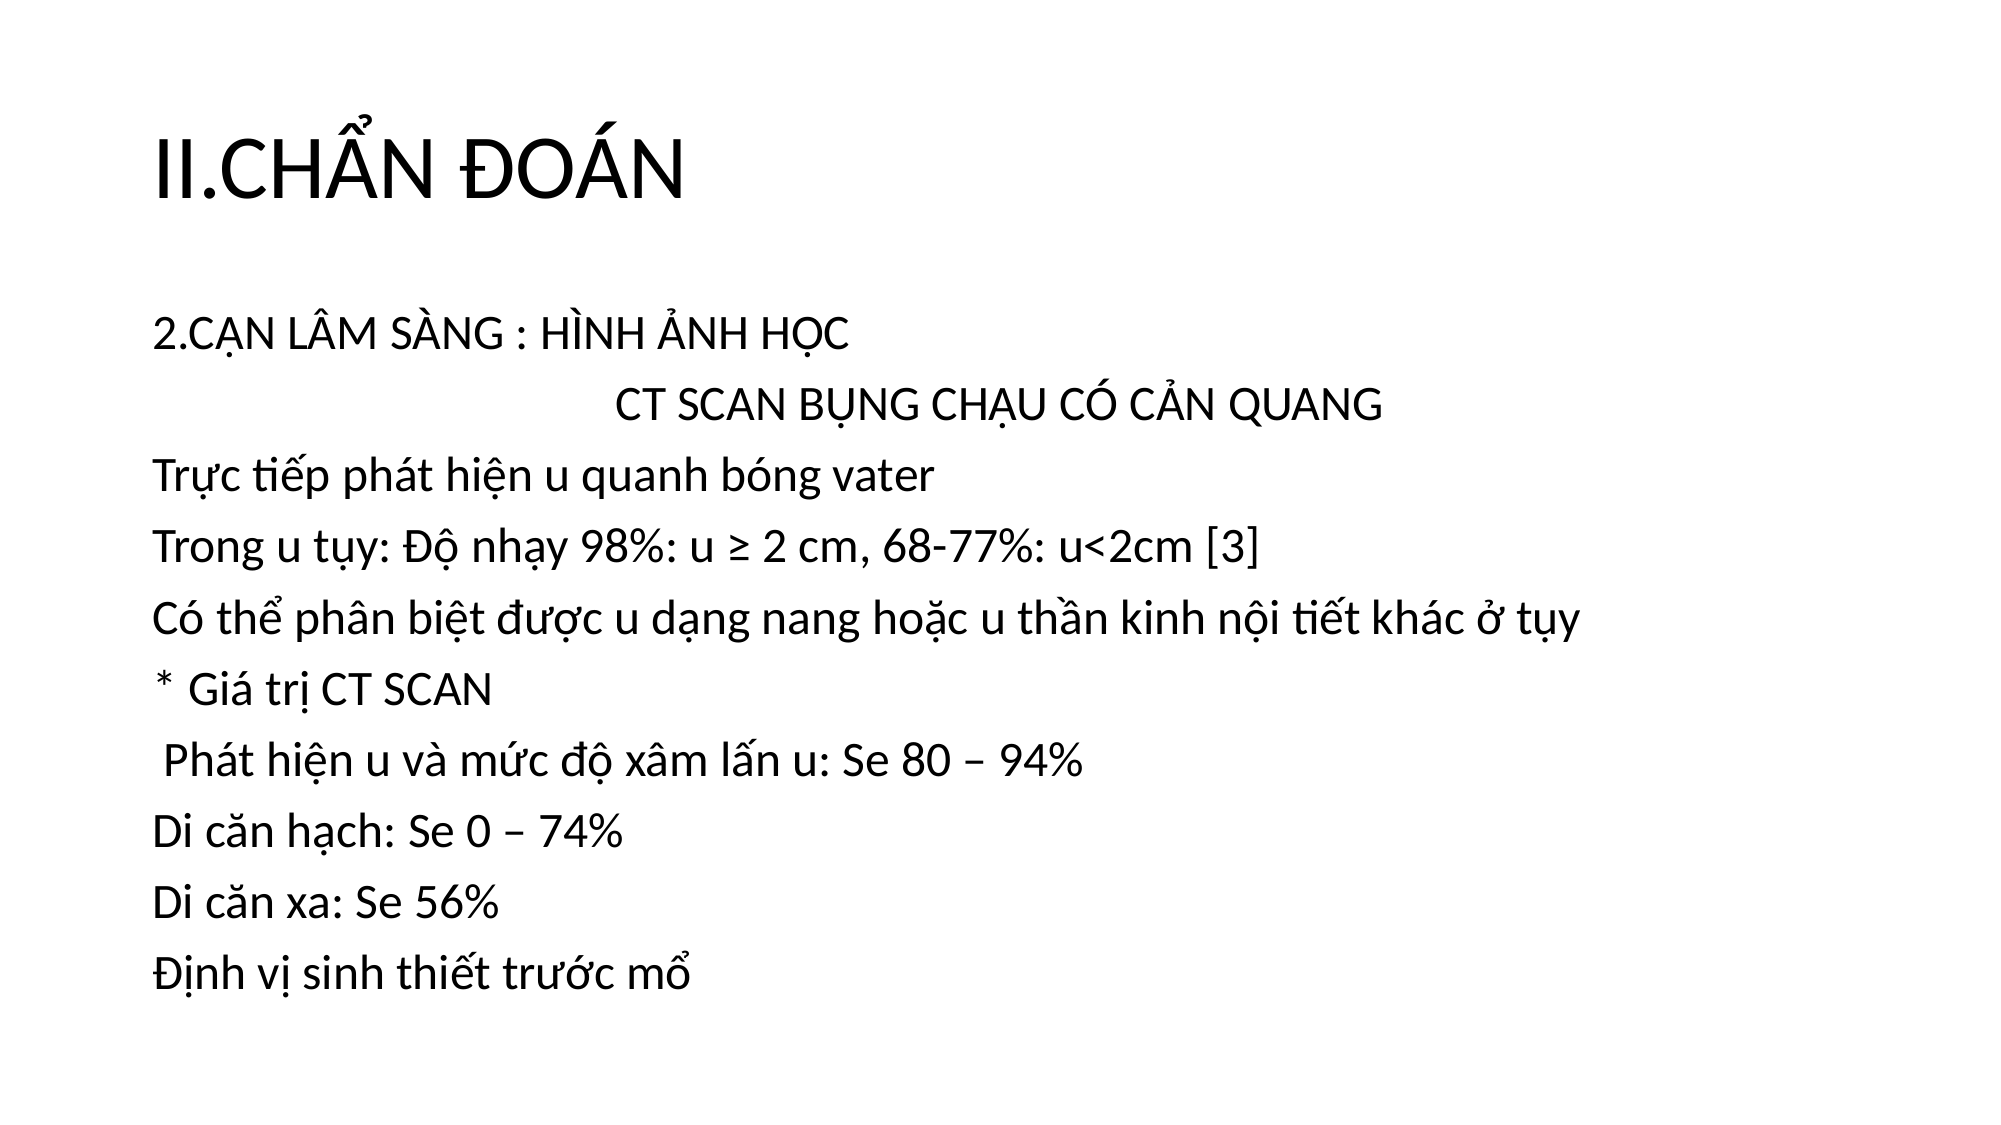

# II.CHẨN ĐOÁN
2.CẬN LÂM SÀNG : HÌNH ẢNH HỌC
CT SCAN BỤNG CHẬU CÓ CẢN QUANG
Trực tiếp phát hiện u quanh bóng vater
Trong u tụy: Độ nhạy 98%: u ≥ 2 cm, 68-77%: u<2cm [3]
Có thể phân biệt được u dạng nang hoặc u thần kinh nội tiết khác ở tụy
* Giá trị CT SCAN
 Phát hiện u và mức độ xâm lấn u: Se 80 – 94%
Di căn hạch: Se 0 – 74%
Di căn xa: Se 56%
Định vị sinh thiết trước mổ